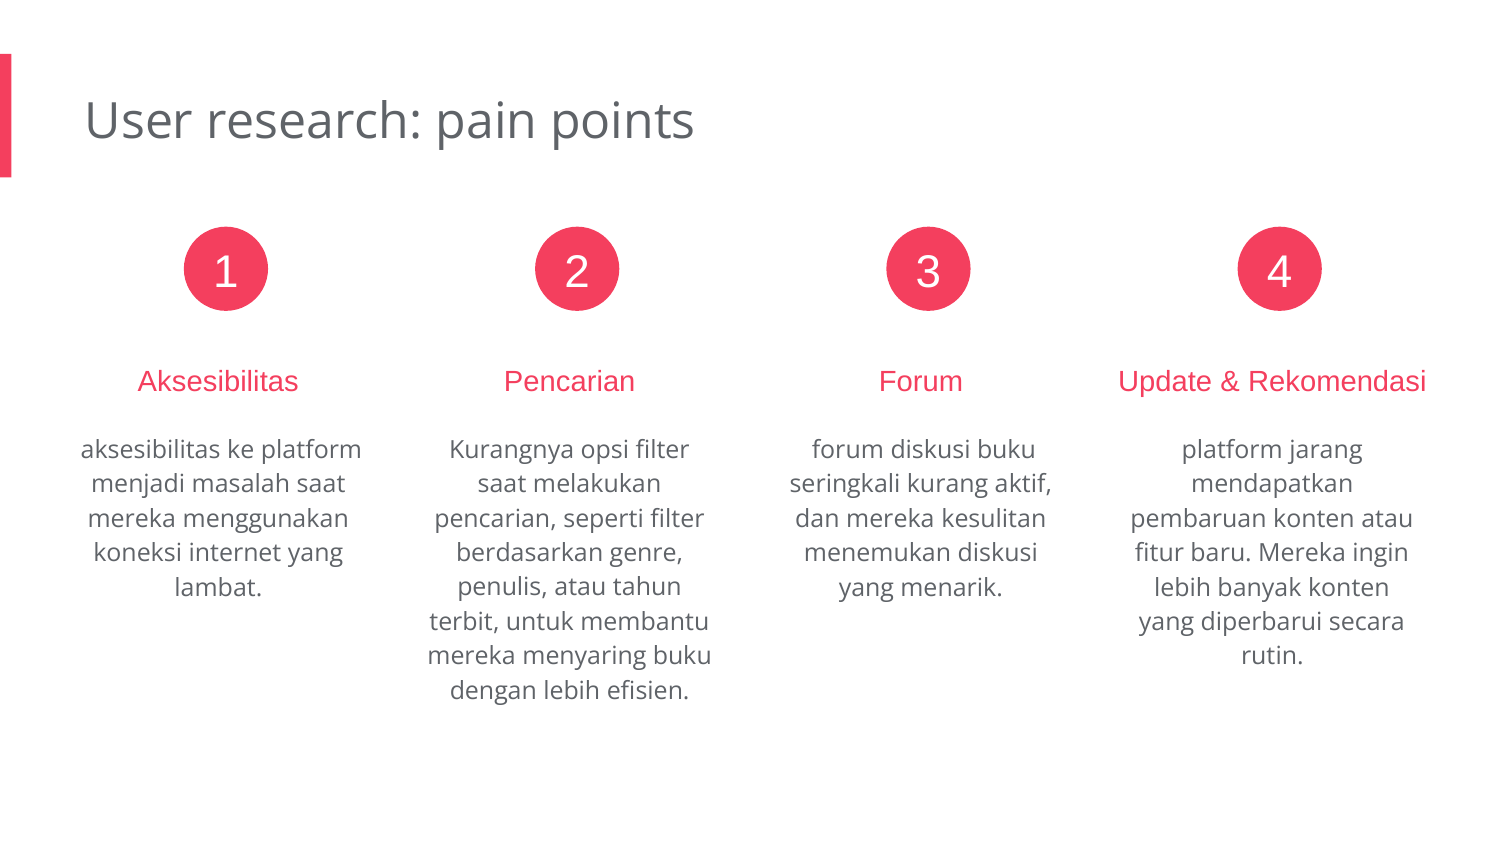

User research: pain points
1
2
3
4
Aksesibilitas
Pencarian
Forum
Update & Rekomendasi
 aksesibilitas ke platform menjadi masalah saat mereka menggunakan koneksi internet yang lambat.
Kurangnya opsi filter saat melakukan pencarian, seperti filter berdasarkan genre, penulis, atau tahun terbit, untuk membantu mereka menyaring buku dengan lebih efisien.
 forum diskusi buku seringkali kurang aktif, dan mereka kesulitan menemukan diskusi yang menarik.
platform jarang mendapatkan pembaruan konten atau fitur baru. Mereka ingin lebih banyak konten yang diperbarui secara rutin.